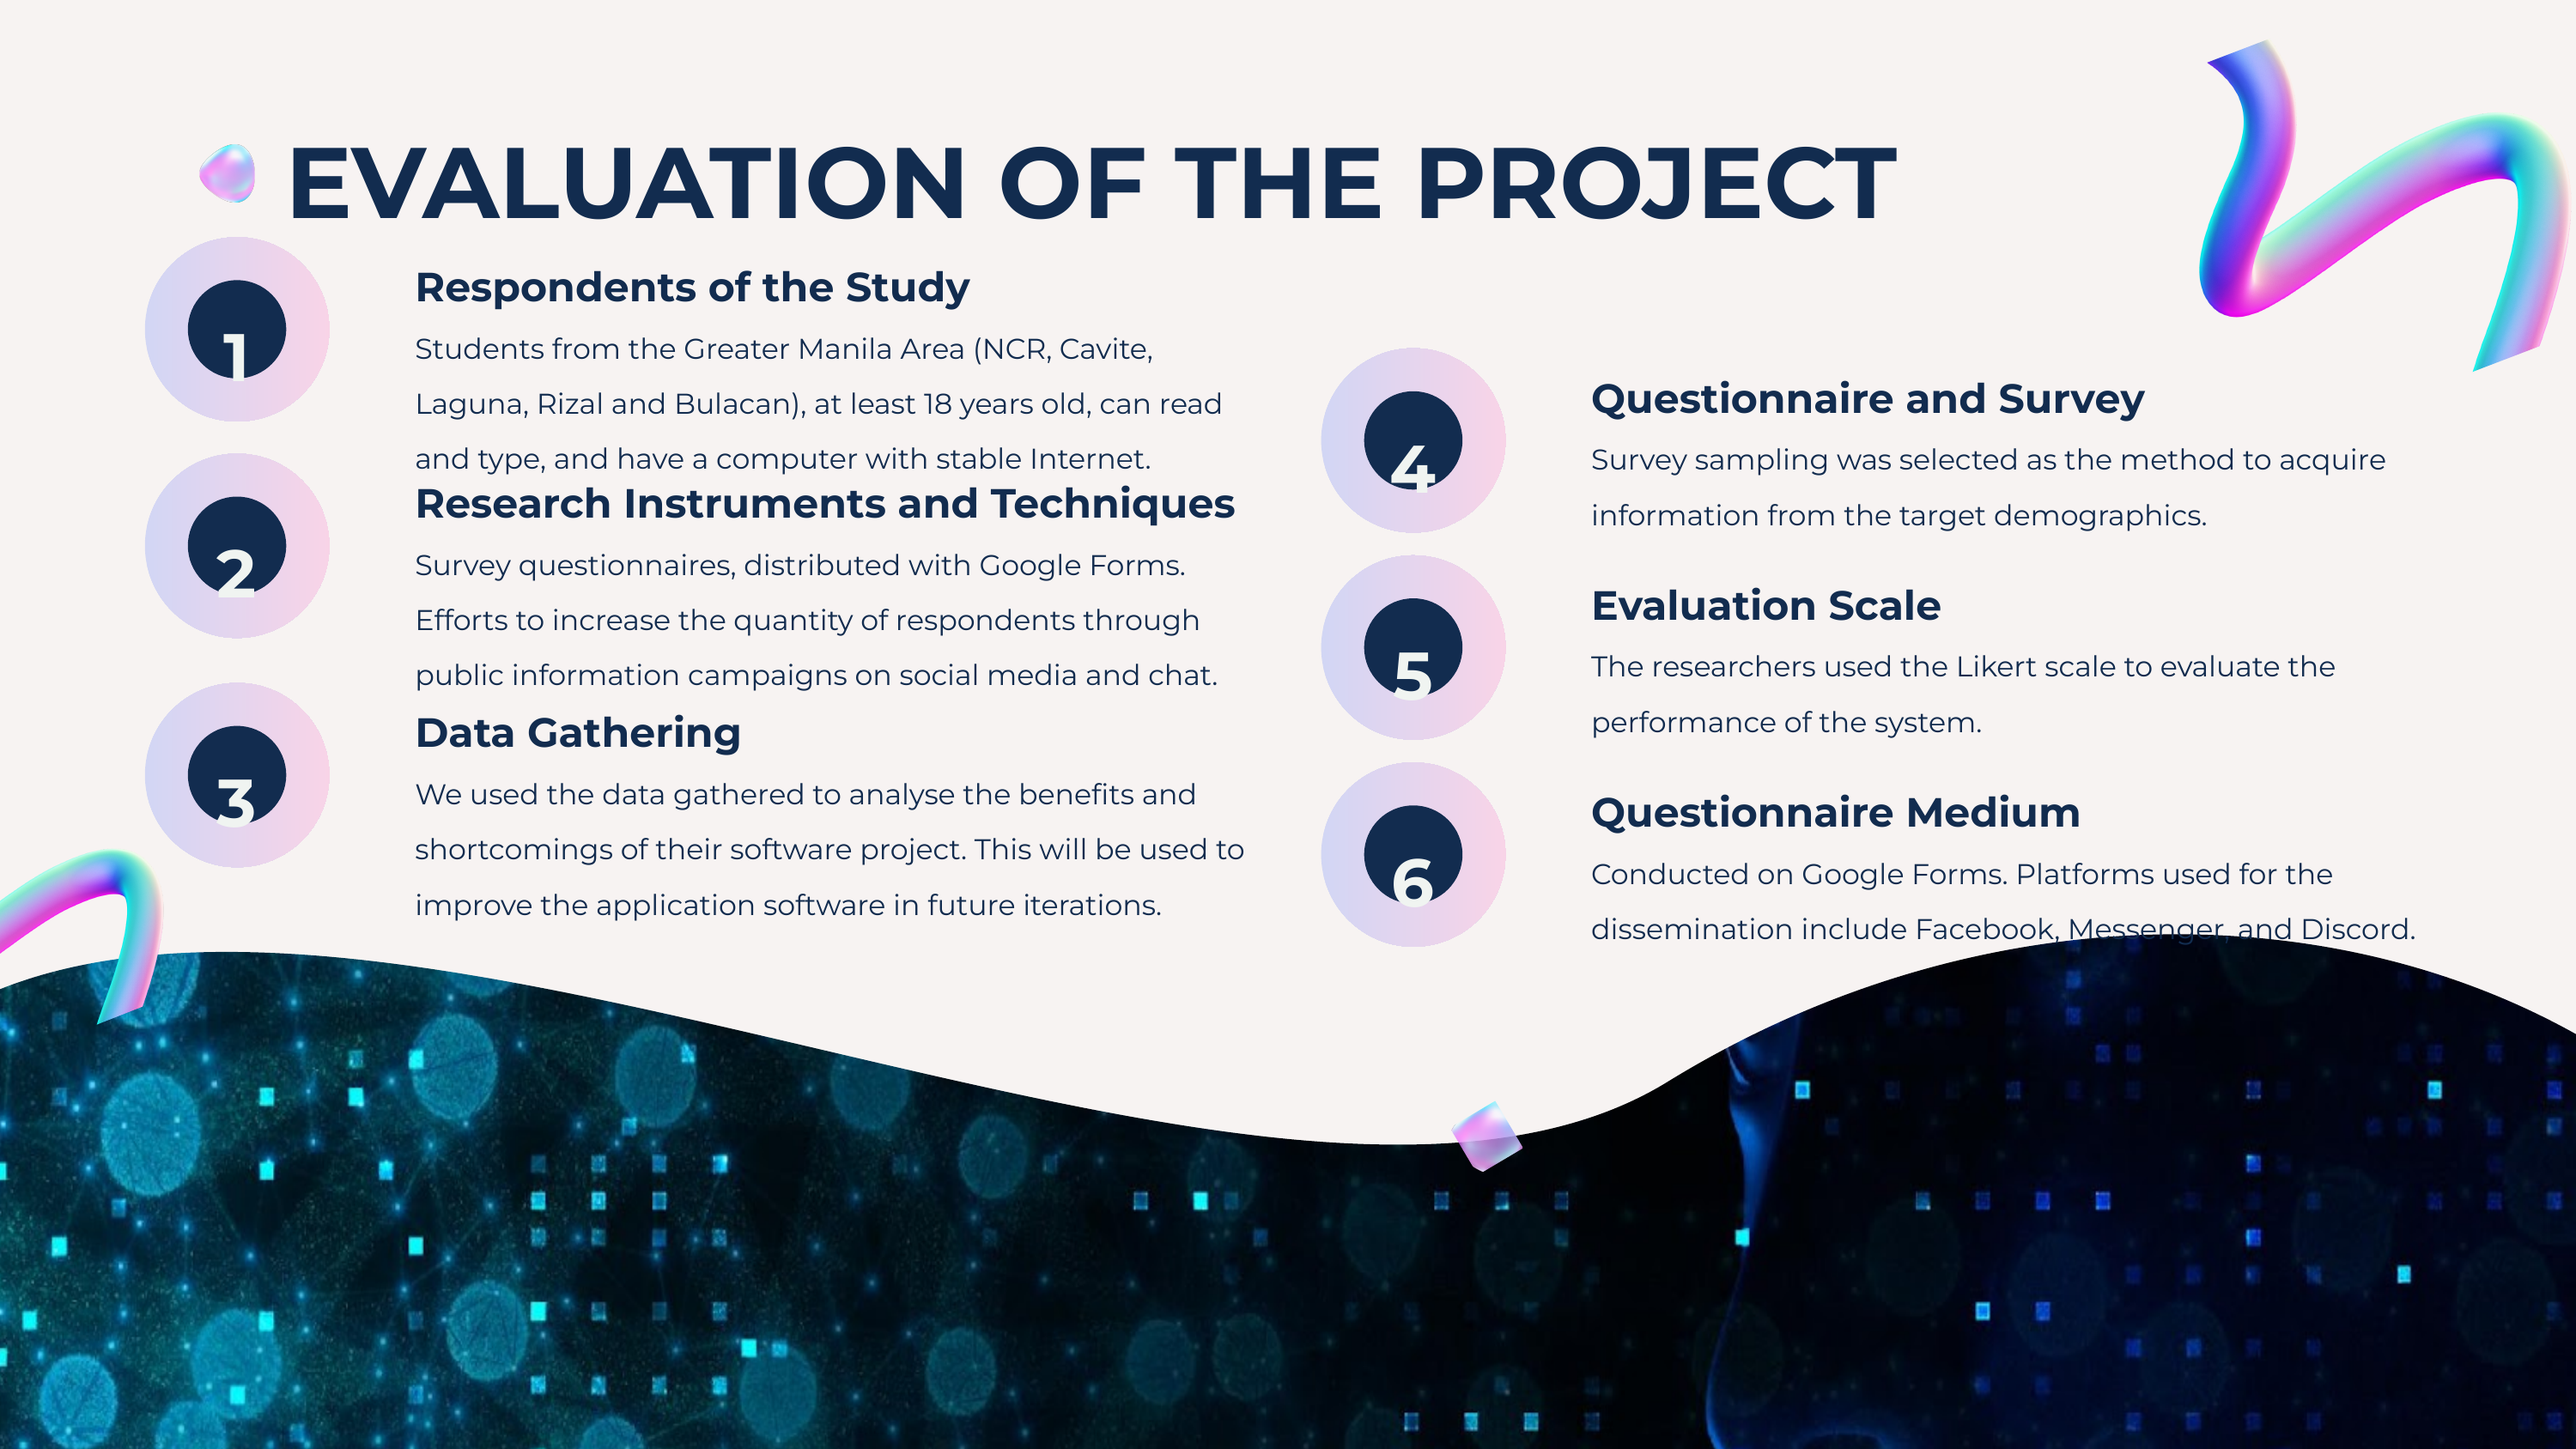

EVALUATION OF THE PROJECT

1
Respondents of the Study
Students from the Greater Manila Area (NCR, Cavite, Laguna, Rizal and Bulacan), at least 18 years old, can read and type, and have a computer with stable Internet.

4
Questionnaire and Survey
Survey sampling was selected as the method to acquire information from the target demographics.

2
Research Instruments and Techniques
Survey questionnaires, distributed with Google Forms.
Efforts to increase the quantity of respondents through public information campaigns on social media and chat.

5
Evaluation Scale

The researchers used the Likert scale to evaluate the performance of the system.

3
Data Gathering
We used the data gathered to analyse the benefits and shortcomings of their software project. This will be used to improve the application software in future iterations.

6
Questionnaire Medium

Conducted on Google Forms. Platforms used for the dissemination include Facebook, Messenger, and Discord.